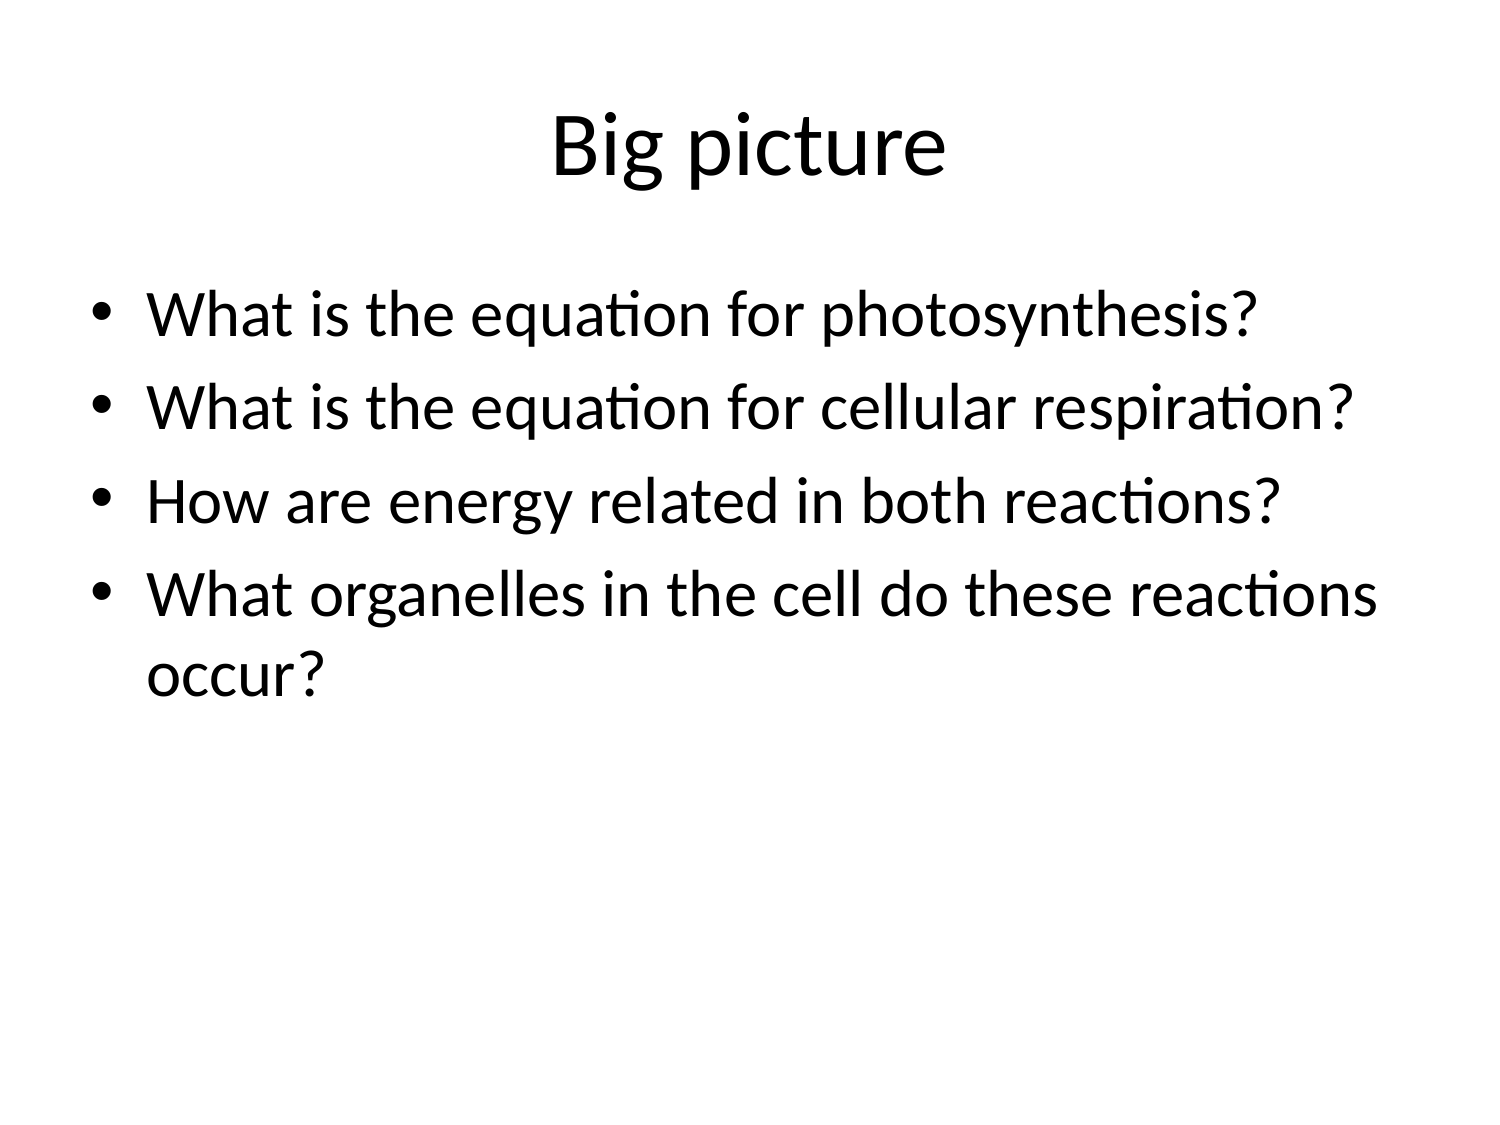

# Big picture
What is the equation for photosynthesis?
What is the equation for cellular respiration?
How are energy related in both reactions?
What organelles in the cell do these reactions occur?